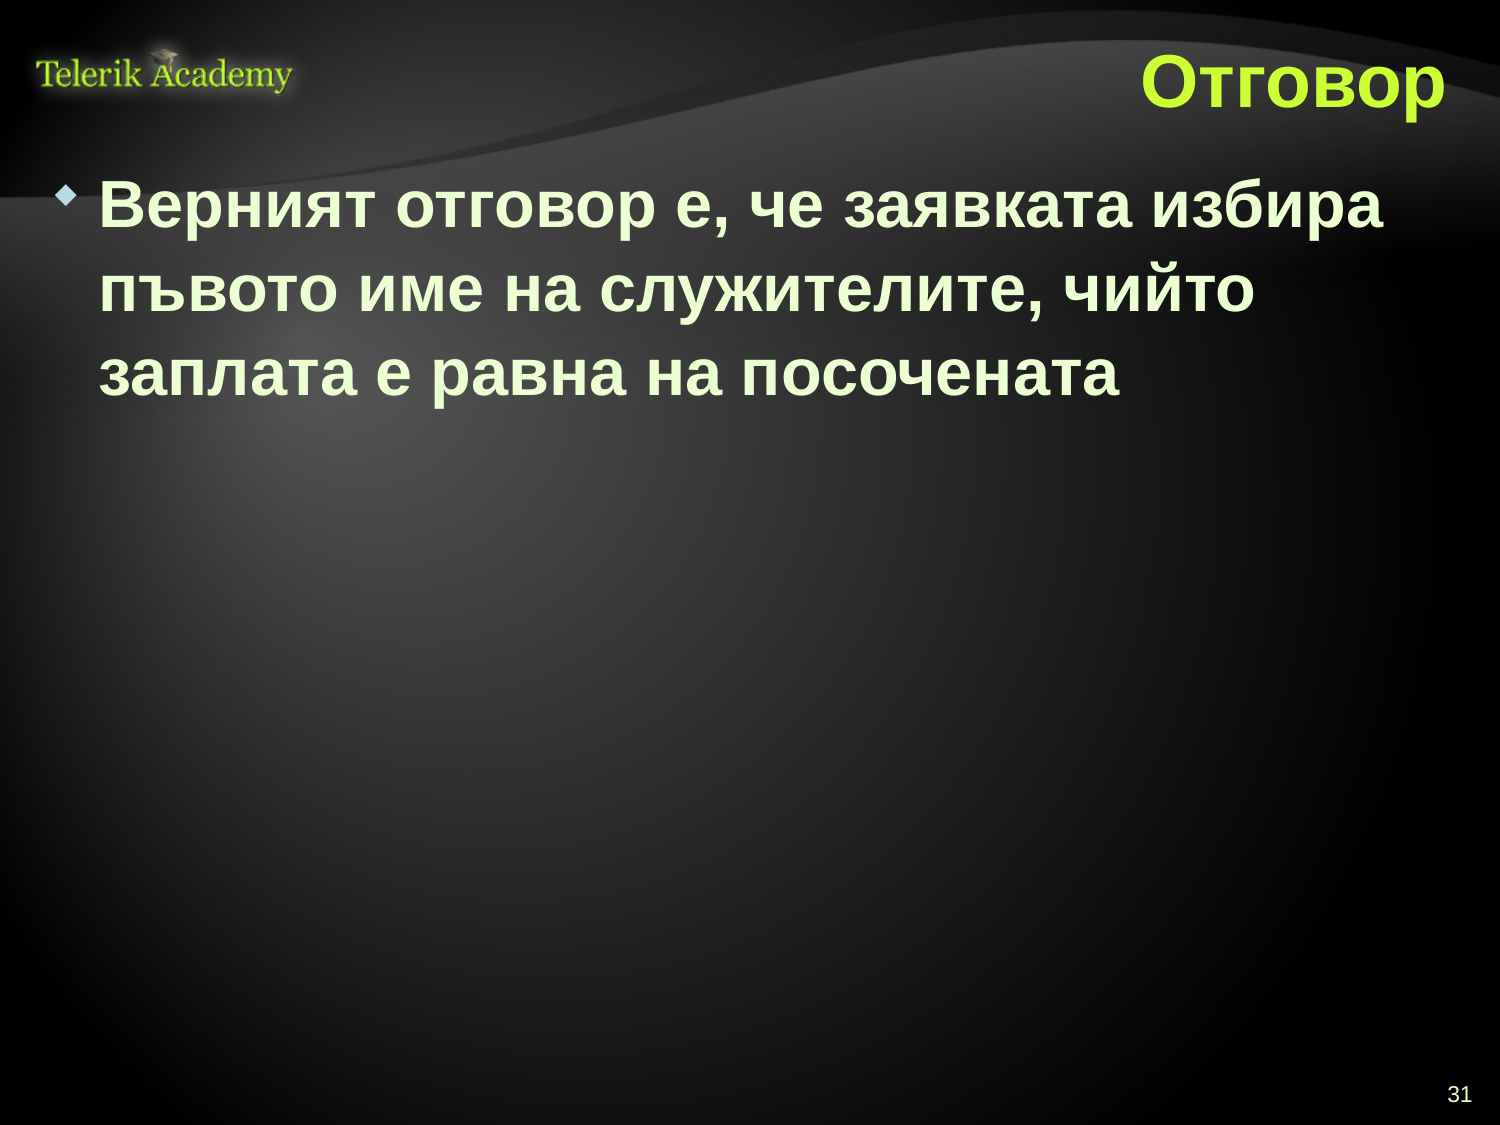

# Отговор
Верният отговор е, че заявката избира пъвото име на служителите, чийто заплата е равна на посочената
31